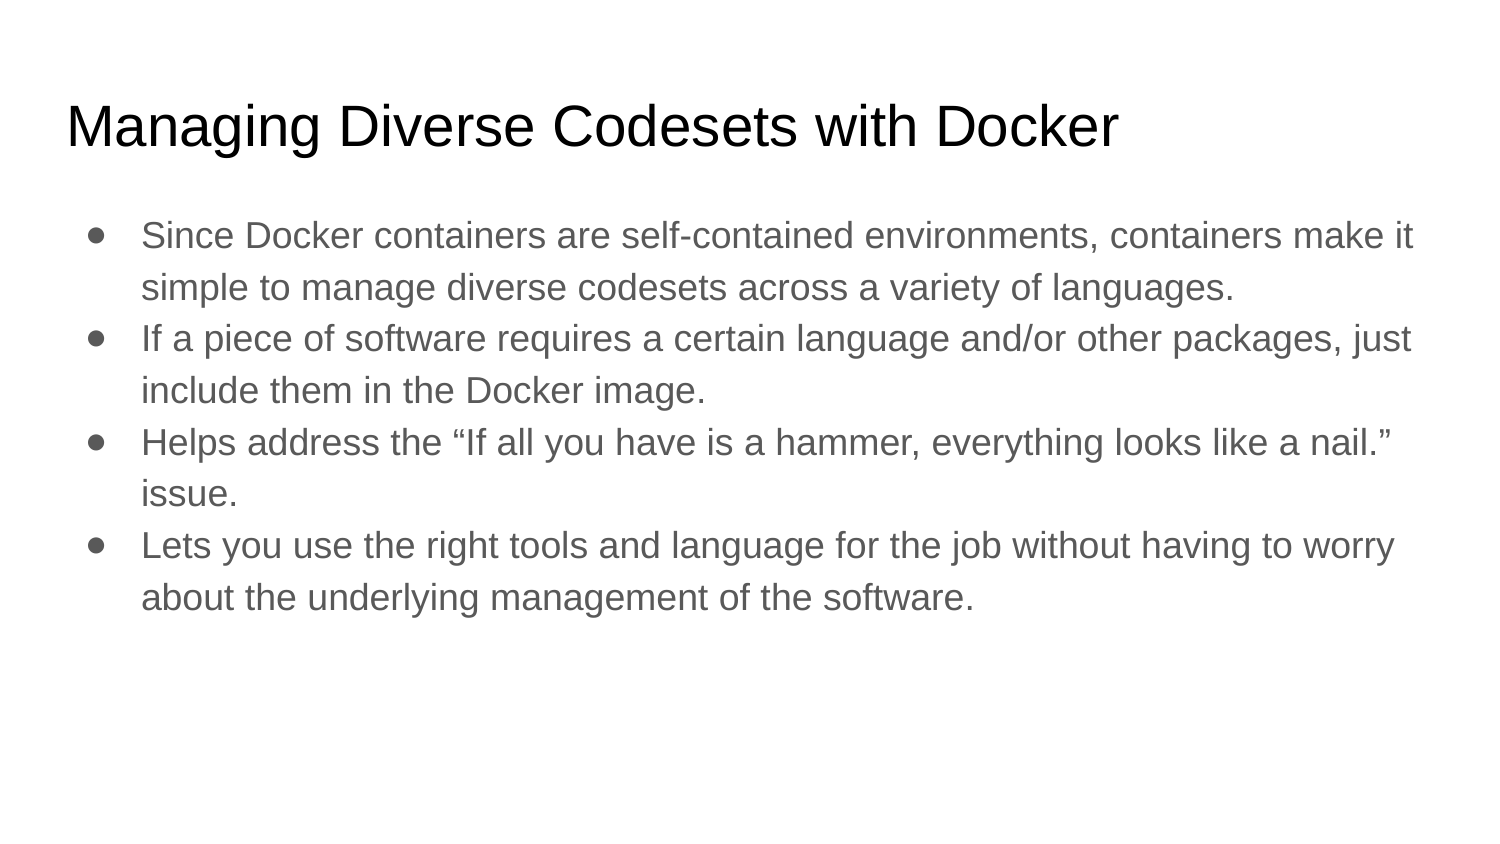

# Managing Diverse Codesets with Docker
Since Docker containers are self-contained environments, containers make it simple to manage diverse codesets across a variety of languages.
If a piece of software requires a certain language and/or other packages, just include them in the Docker image.
Helps address the “If all you have is a hammer, everything looks like a nail.” issue.
Lets you use the right tools and language for the job without having to worry about the underlying management of the software.